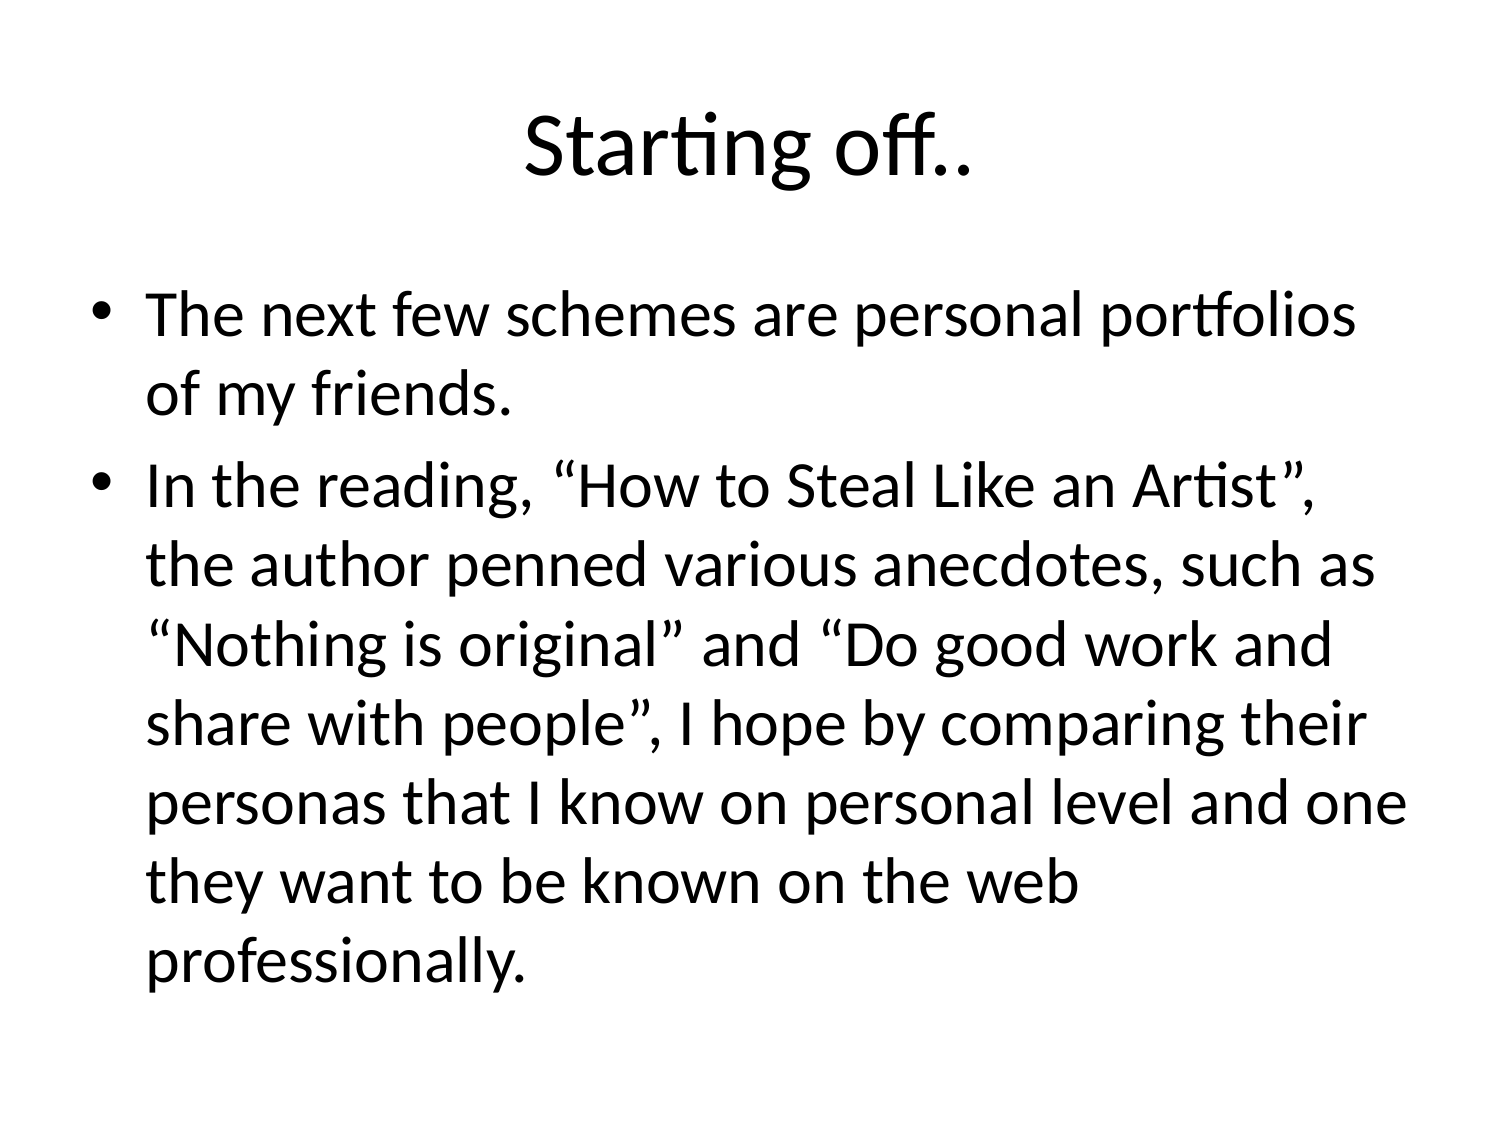

# Starting off..
The next few schemes are personal portfolios of my friends.
In the reading, “How to Steal Like an Artist”, the author penned various anecdotes, such as “Nothing is original” and “Do good work and share with people”, I hope by comparing their personas that I know on personal level and one they want to be known on the web professionally.